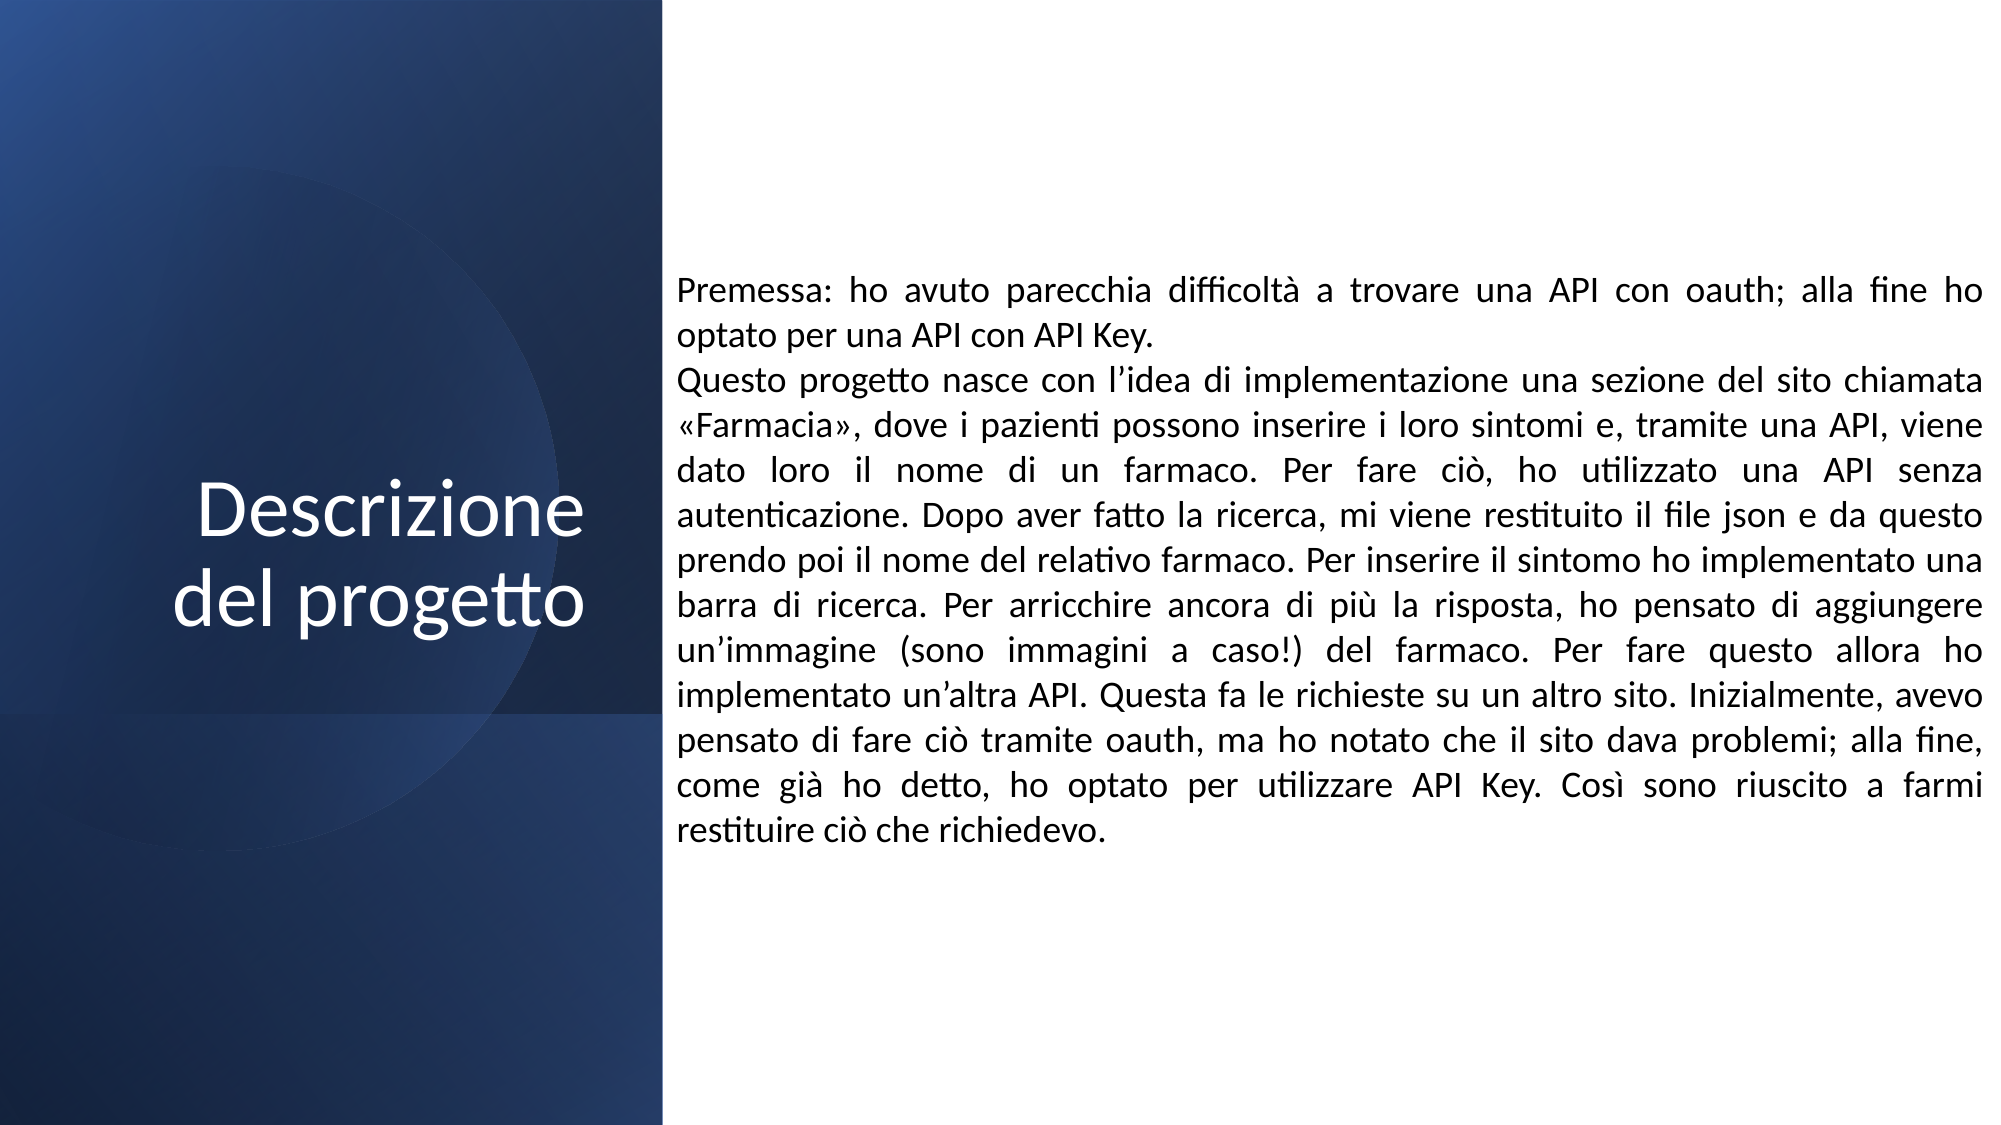

# Descrizione del progetto

Premessa: ho avuto parecchia difficoltà a trovare una API con oauth; alla fine ho optato per una API con API Key.
Questo progetto nasce con l’idea di implementazione una sezione del sito chiamata «Farmacia», dove i pazienti possono inserire i loro sintomi e, tramite una API, viene dato loro il nome di un farmaco. Per fare ciò, ho utilizzato una API senza autenticazione. Dopo aver fatto la ricerca, mi viene restituito il file json e da questo prendo poi il nome del relativo farmaco. Per inserire il sintomo ho implementato una barra di ricerca. Per arricchire ancora di più la risposta, ho pensato di aggiungere un’immagine (sono immagini a caso!) del farmaco. Per fare questo allora ho implementato un’altra API. Questa fa le richieste su un altro sito. Inizialmente, avevo pensato di fare ciò tramite oauth, ma ho notato che il sito dava problemi; alla fine, come già ho detto, ho optato per utilizzare API Key. Così sono riuscito a farmi restituire ciò che richiedevo.